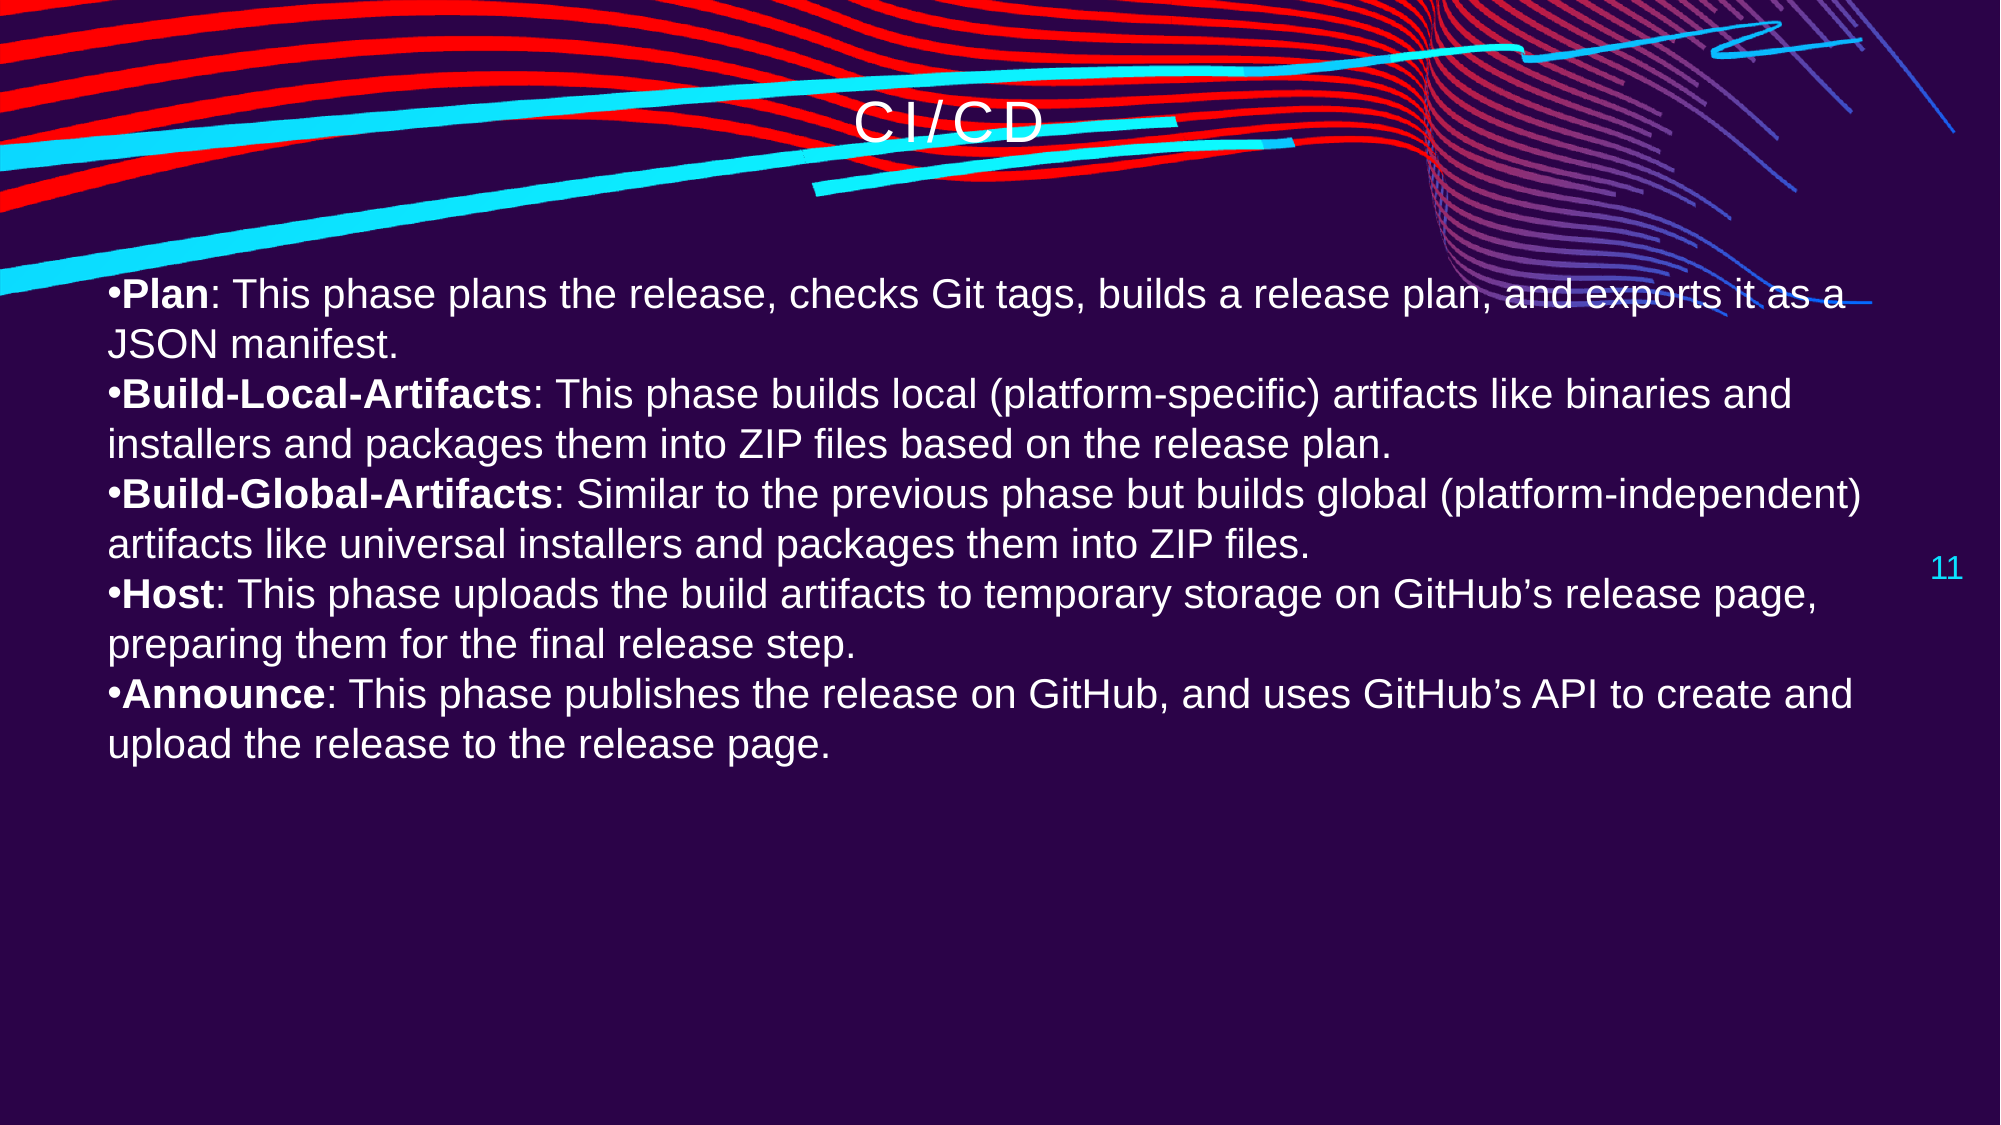

# CI/CD
Plan: This phase plans the release, checks Git tags, builds a release plan, and exports it as a JSON manifest.
Build-Local-Artifacts: This phase builds local (platform-specific) artifacts like binaries and installers and packages them into ZIP files based on the release plan.
Build-Global-Artifacts: Similar to the previous phase but builds global (platform-independent) artifacts like universal installers and packages them into ZIP files.
Host: This phase uploads the build artifacts to temporary storage on GitHub’s release page, preparing them for the final release step.
Announce: This phase publishes the release on GitHub, and uses GitHub’s API to create and upload the release to the release page.

11